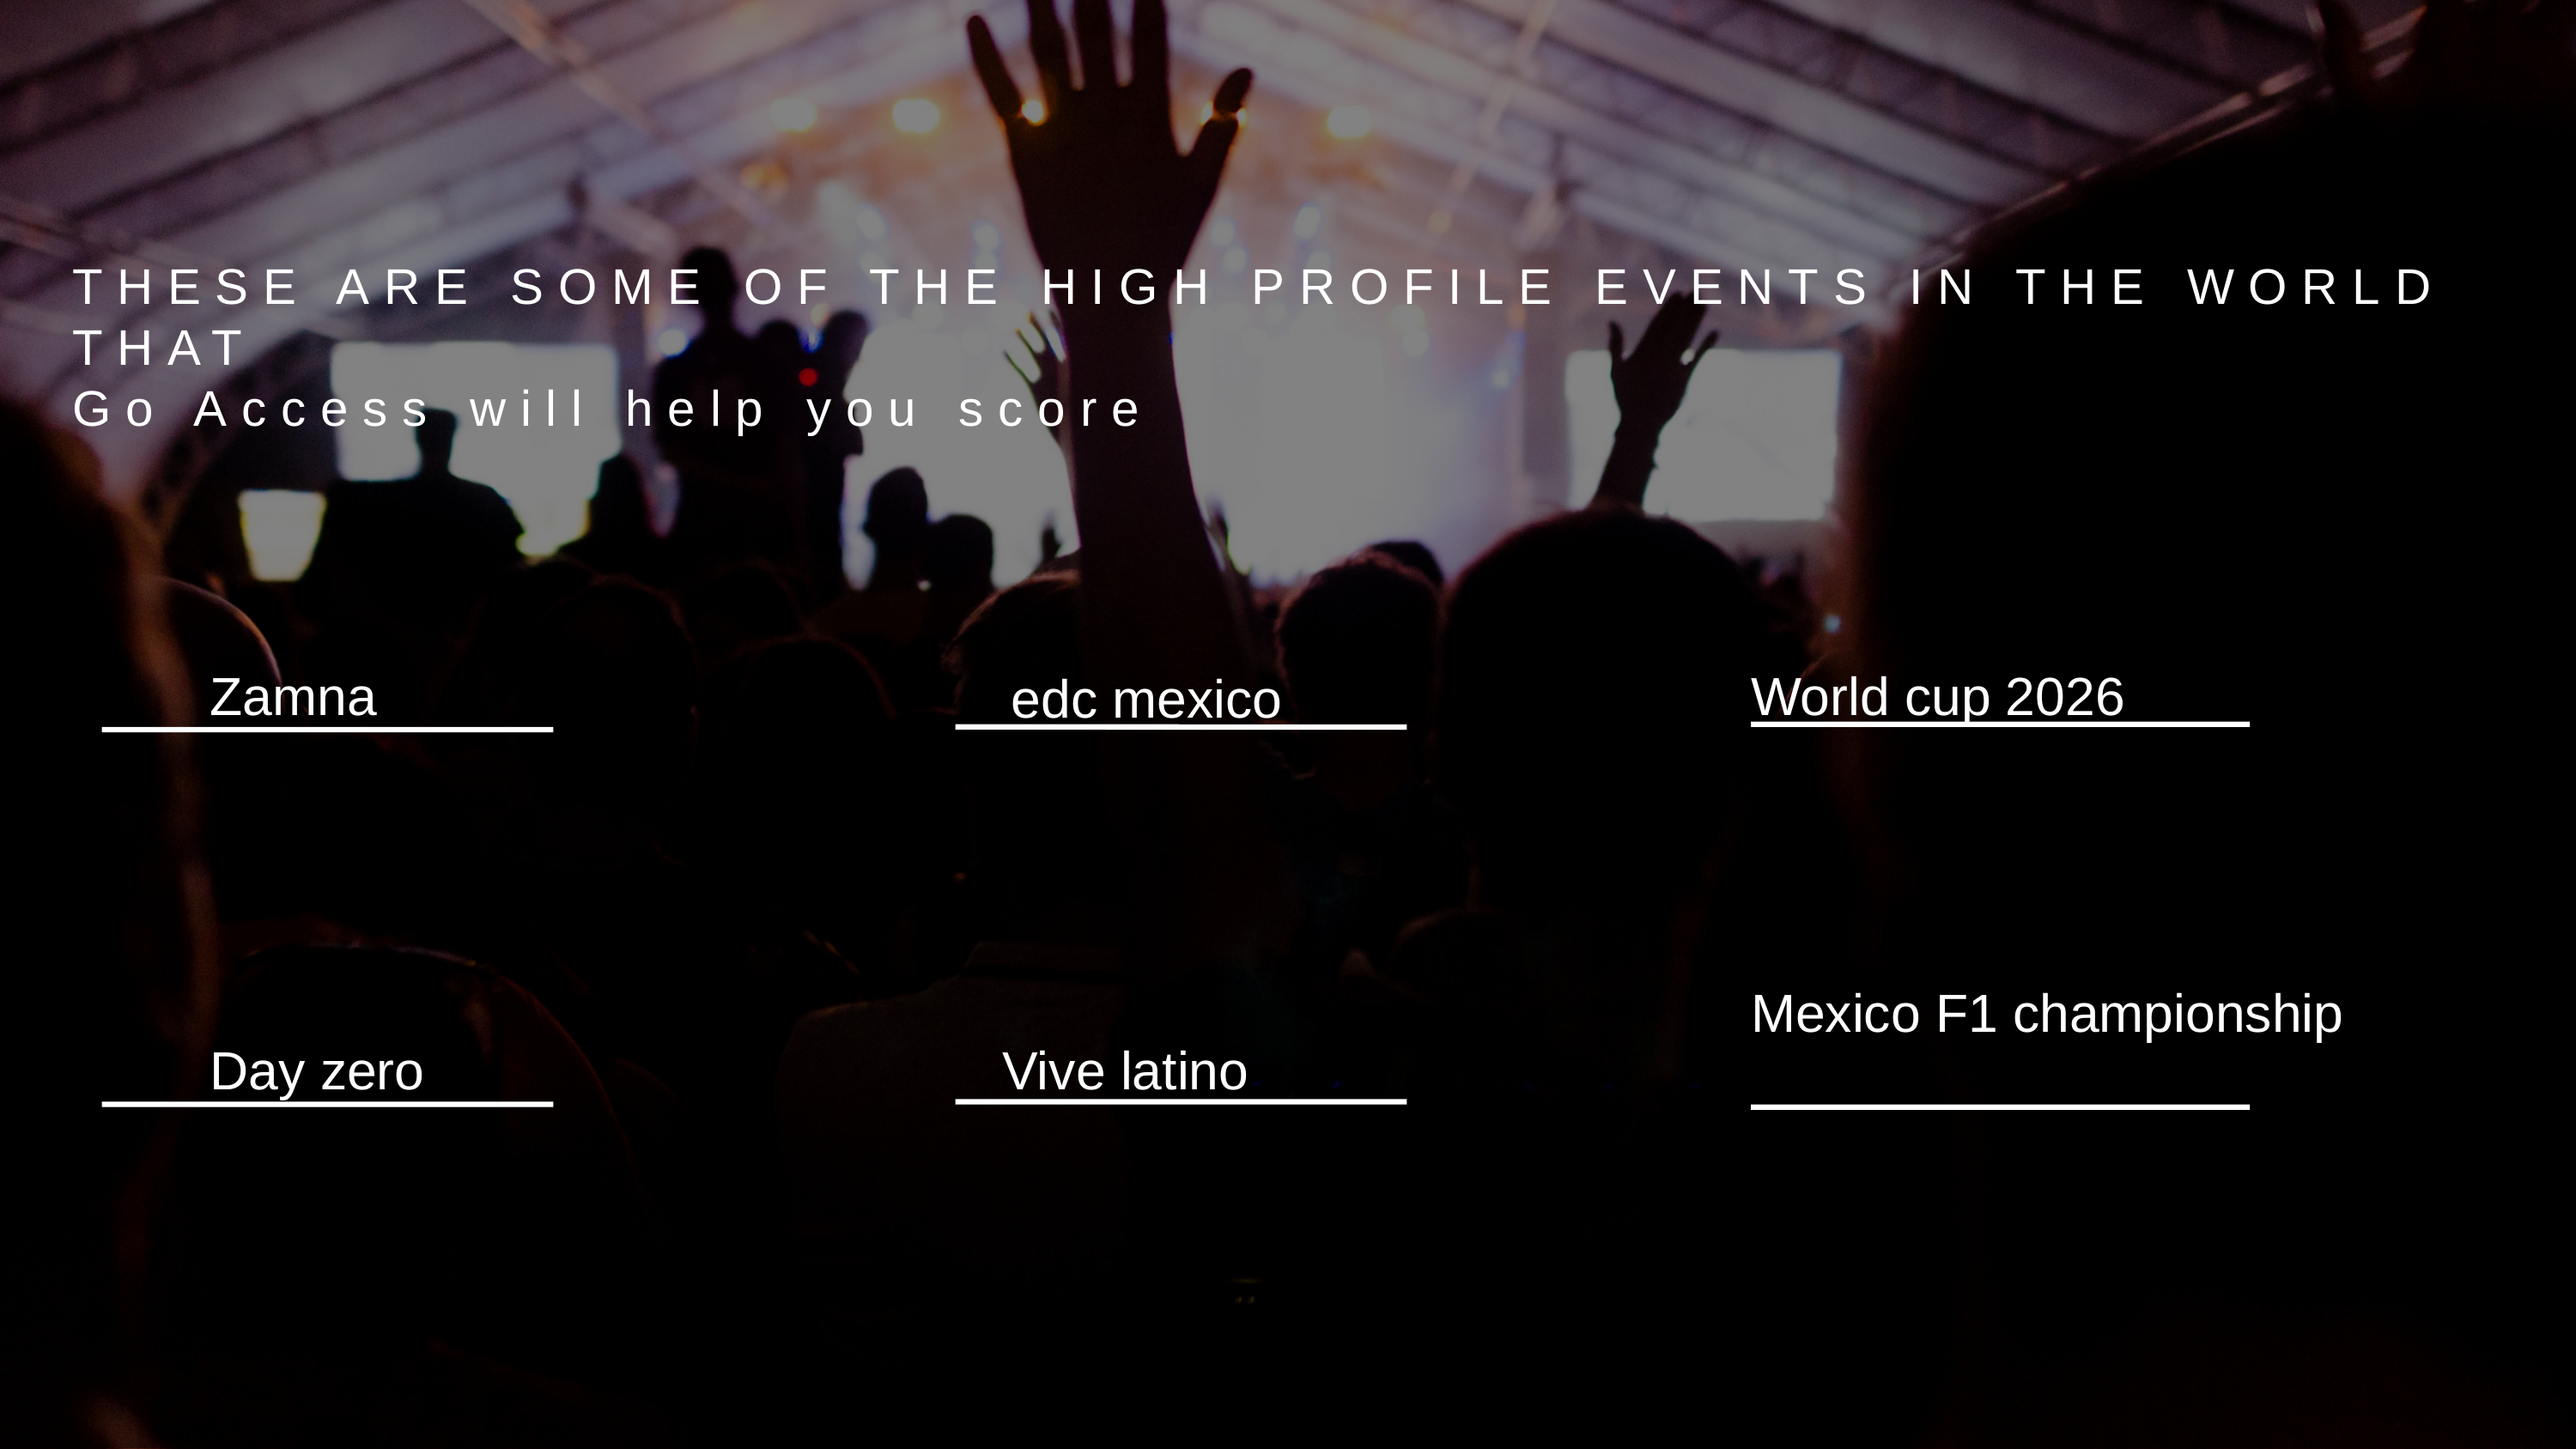

THESE ARE SOME OF THE HIGH PROFILE EVENTS IN THE WORLD THAT
Go Access will help you score

Zamna
World cup 2026
edc mexico

Mexico F1 championship
Day zero
Vive latino